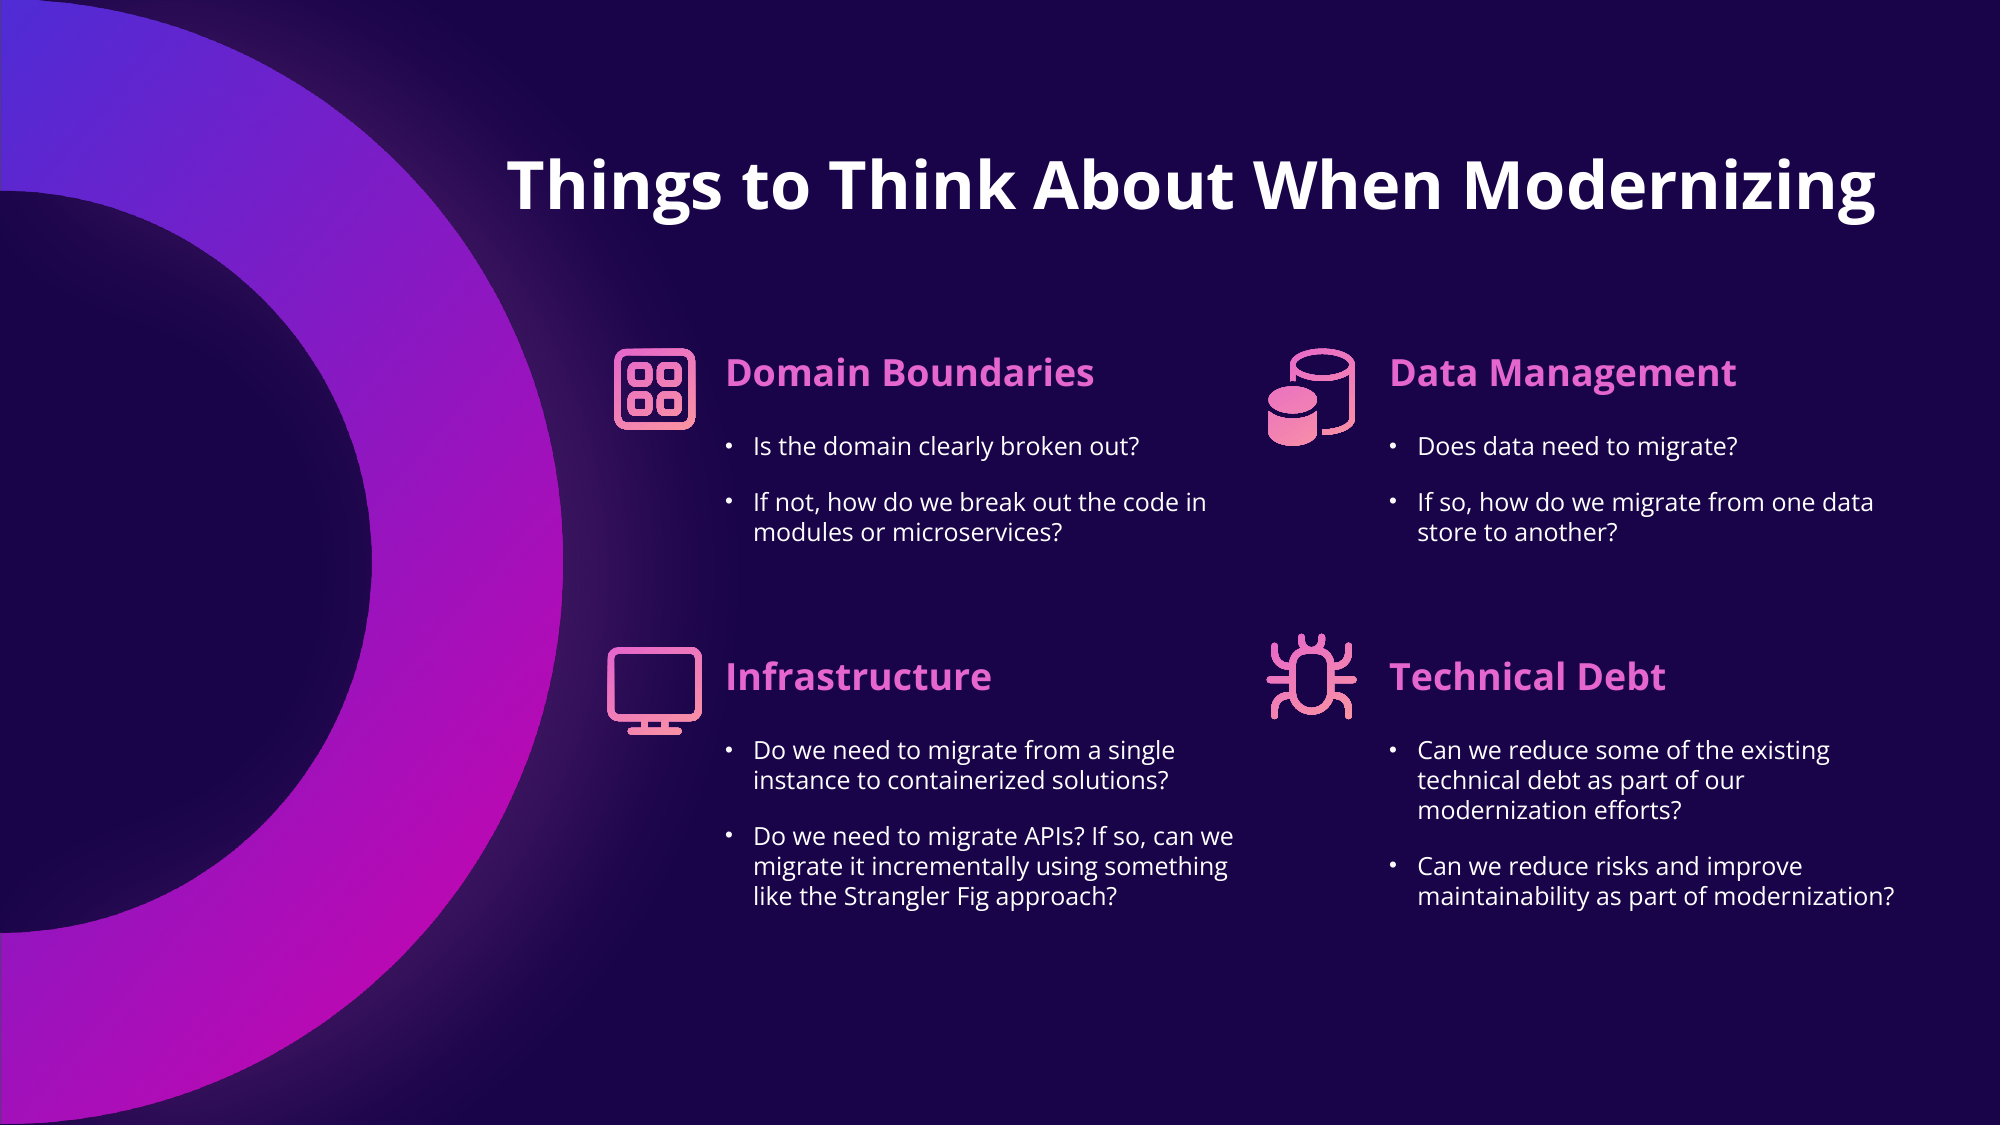

Things to Think About When Modernizing

Domain Boundaries

Data Management
Is the domain clearly broken out?
If not, how do we break out the code in modules or microservices?
Does data need to migrate?
If so, how do we migrate from one data store to another?

Infrastructure
Technical Debt
Do we need to migrate from a single instance to containerized solutions?
Do we need to migrate APIs? If so, can we migrate it incrementally using something like the Strangler Fig approach?
Can we reduce some of the existing technical debt as part of our modernization efforts?
Can we reduce risks and improve maintainability as part of modernization?